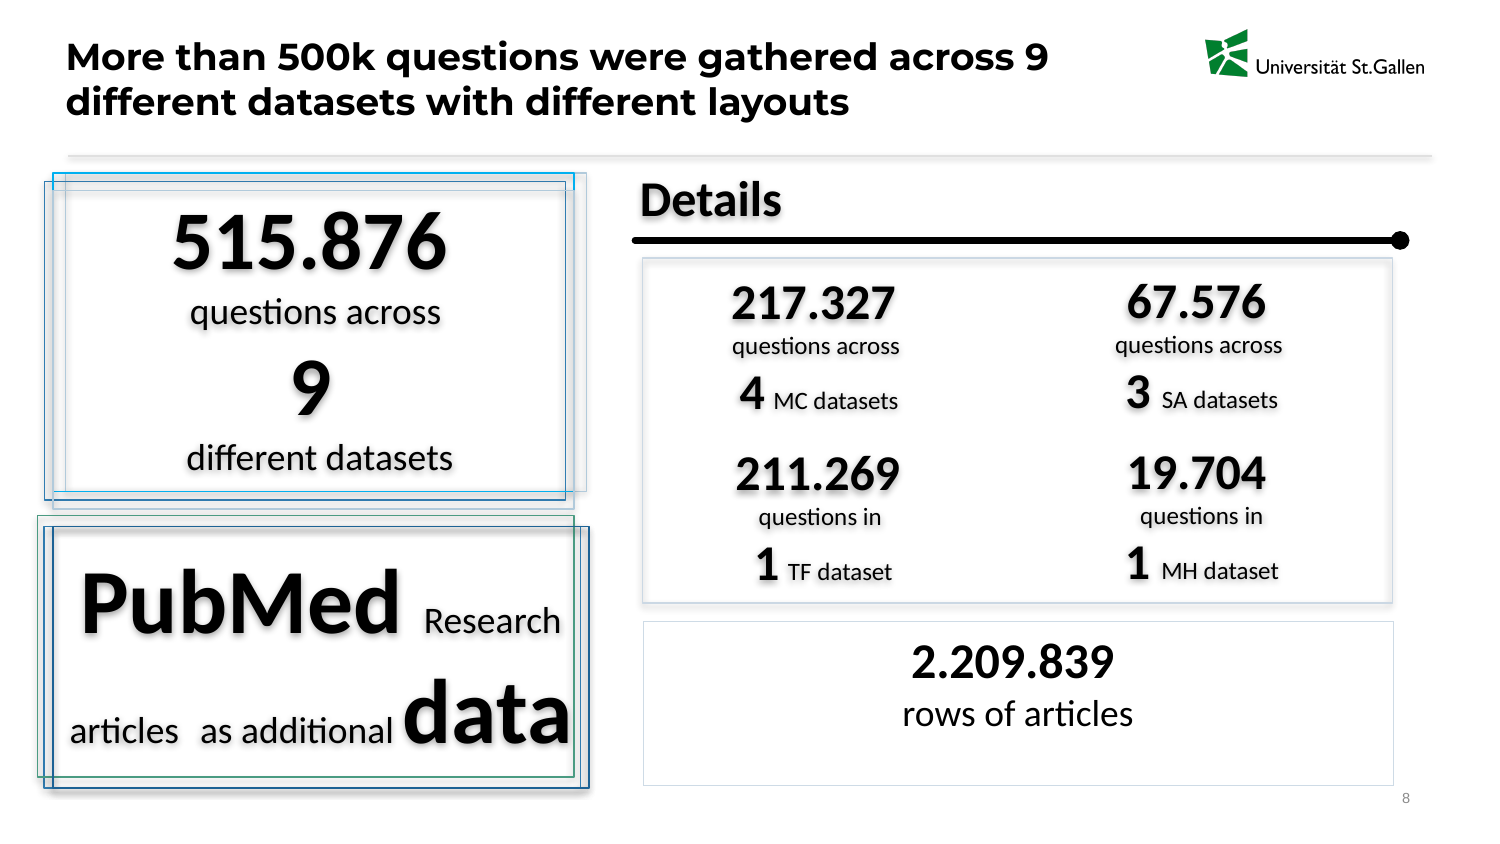

# More than 500k questions were gathered across 9 different datasets with different layouts
Details

515.876
questions across
9
different datasets
67.576
questions across
3 SA datasets
217.327
questions across
4 MC datasets

19.704
questions in
1 MH dataset
211.269
questions in
1 TF dataset

PubMed Research articles as additional data
2.209.839
rows of articles

8